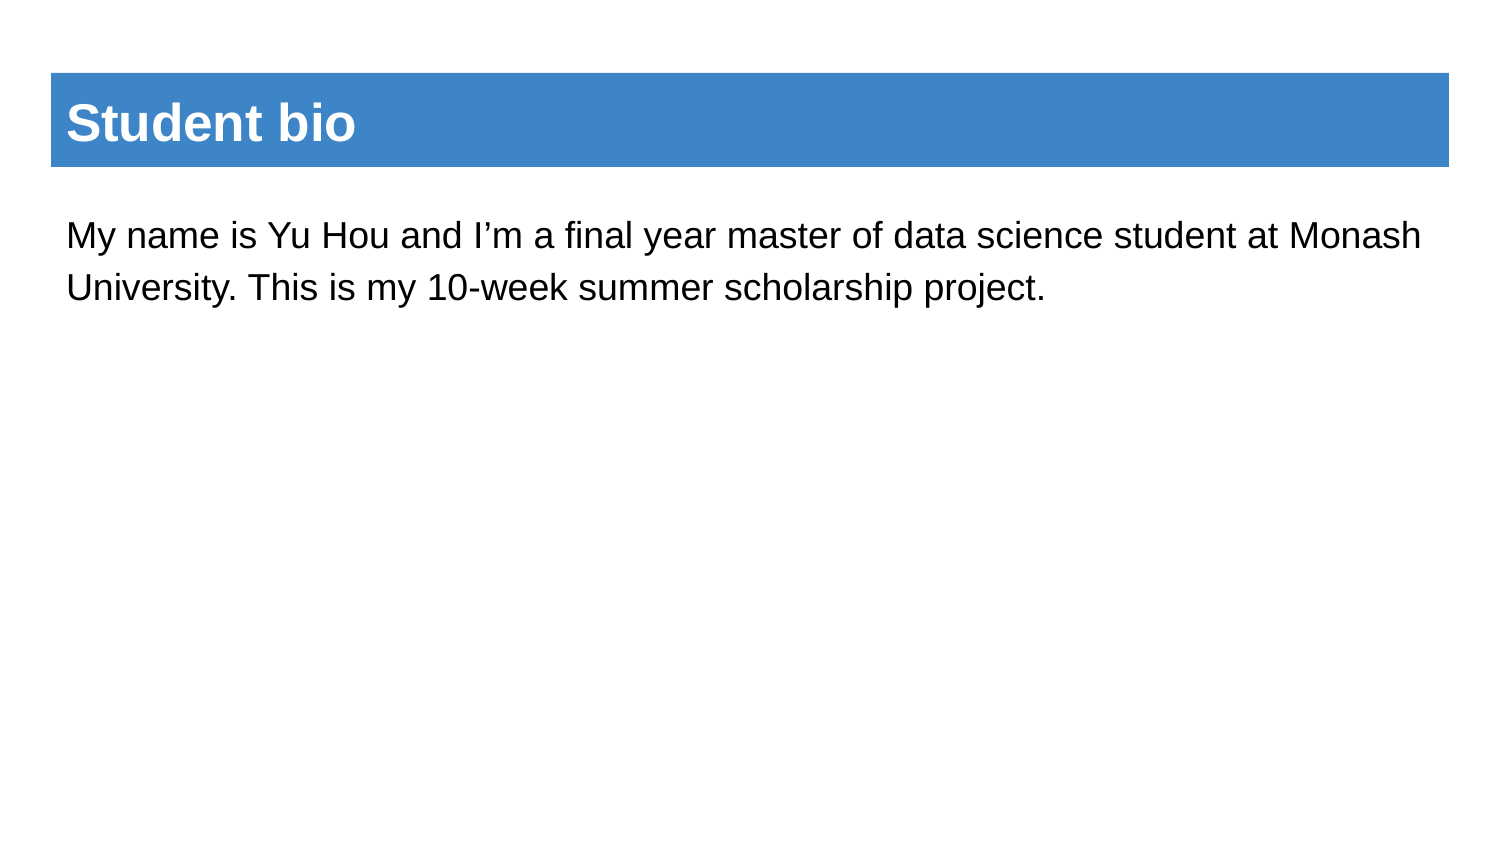

# Student bio
My name is Yu Hou and I’m a final year master of data science student at Monash University. This is my 10-week summer scholarship project.